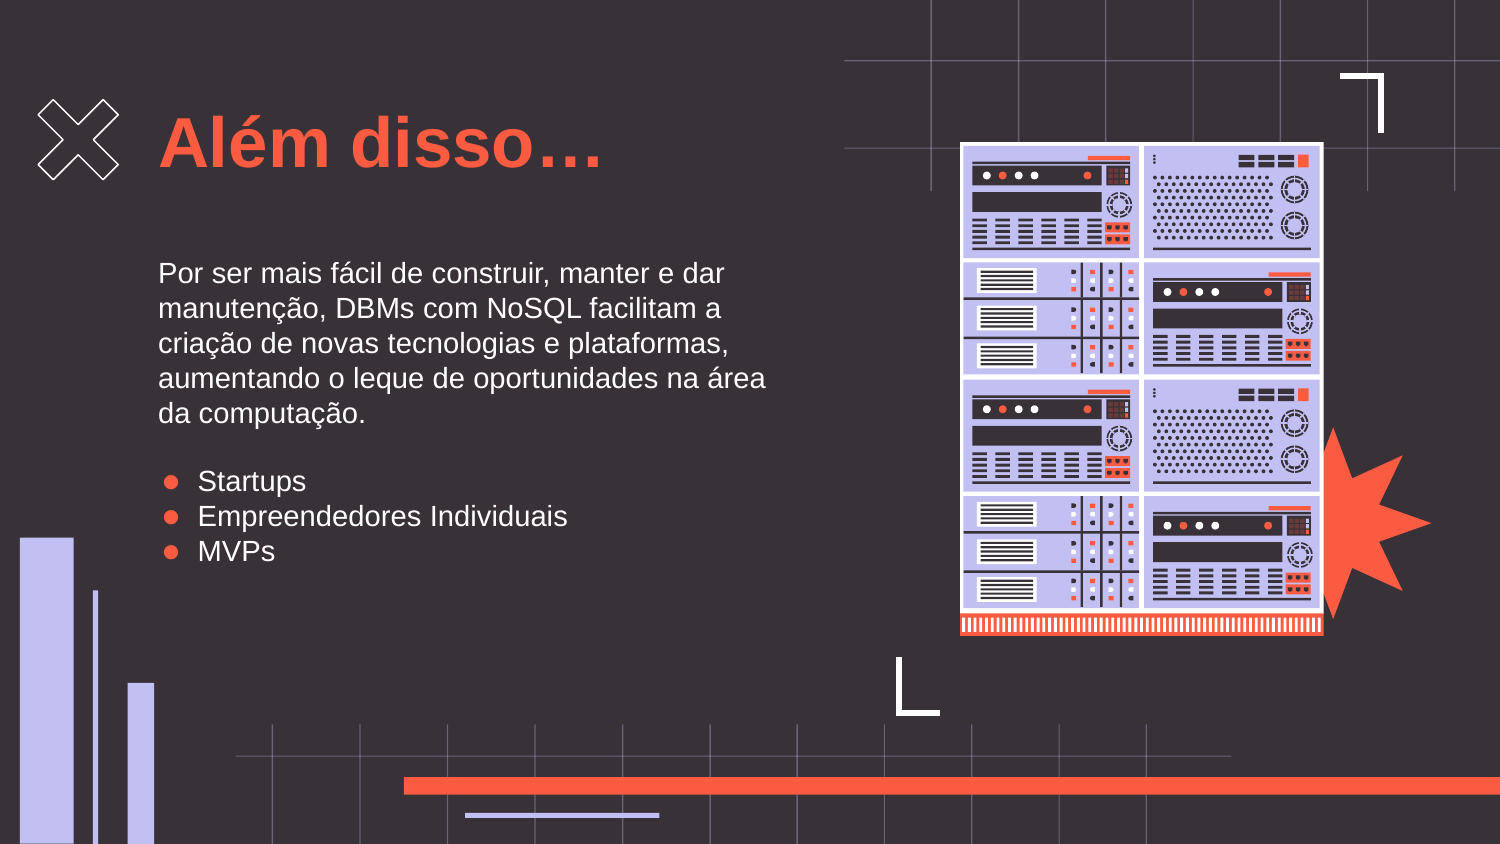

# Além disso…

Por ser mais fácil de construir, manter e dar manutenção, DBMs com NoSQL facilitam a criação de novas tecnologias e plataformas, aumentando o leque de oportunidades na área da computação.
Startups
Empreendedores Individuais
MVPs